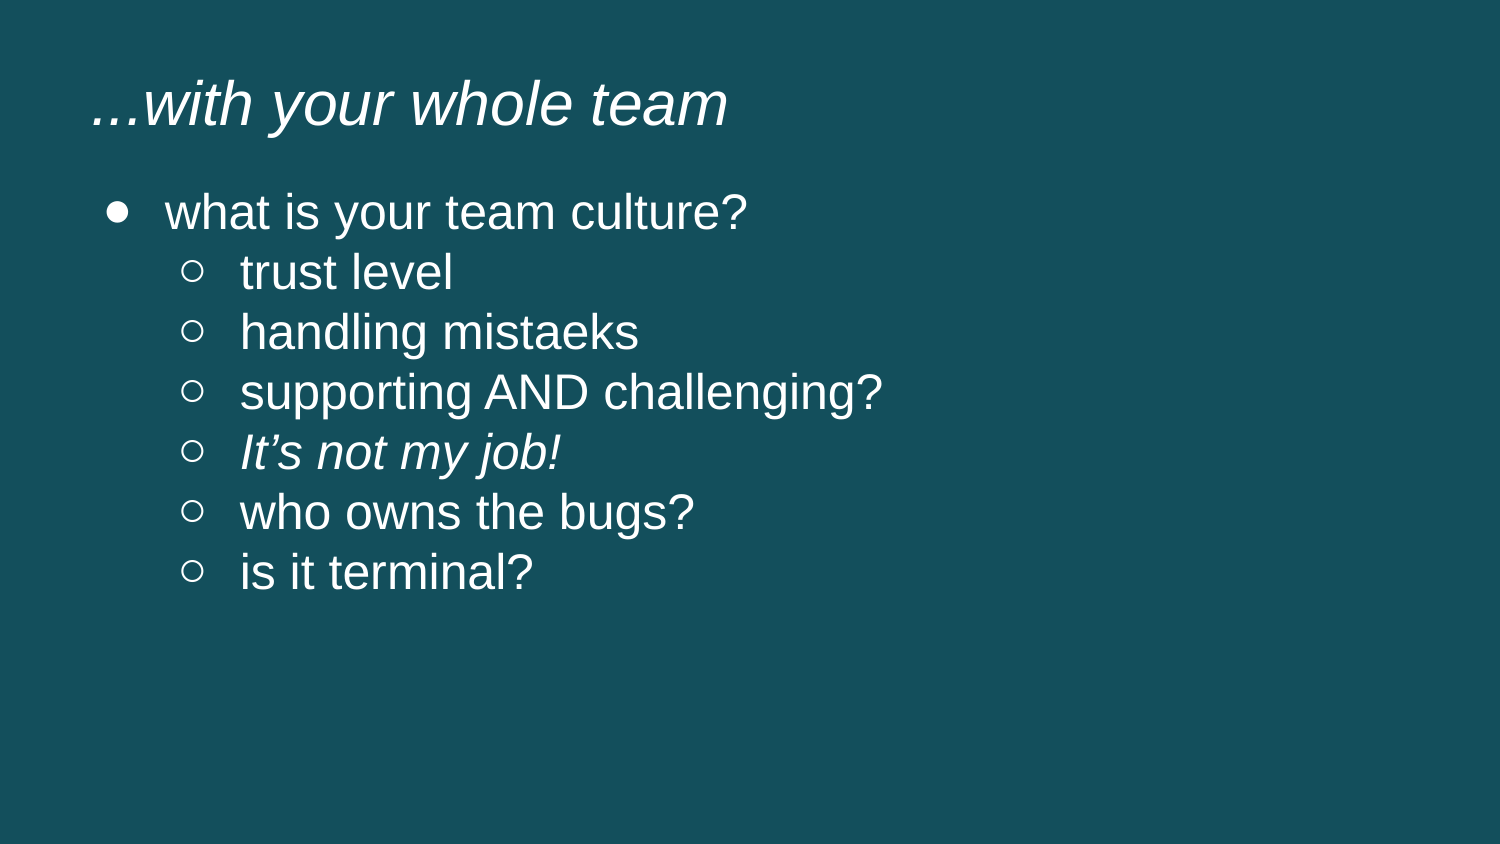

...with your whole team
what is your team culture?
trust level
handling mistaeks
supporting AND challenging?
It’s not my job!
who owns the bugs?
is it terminal?